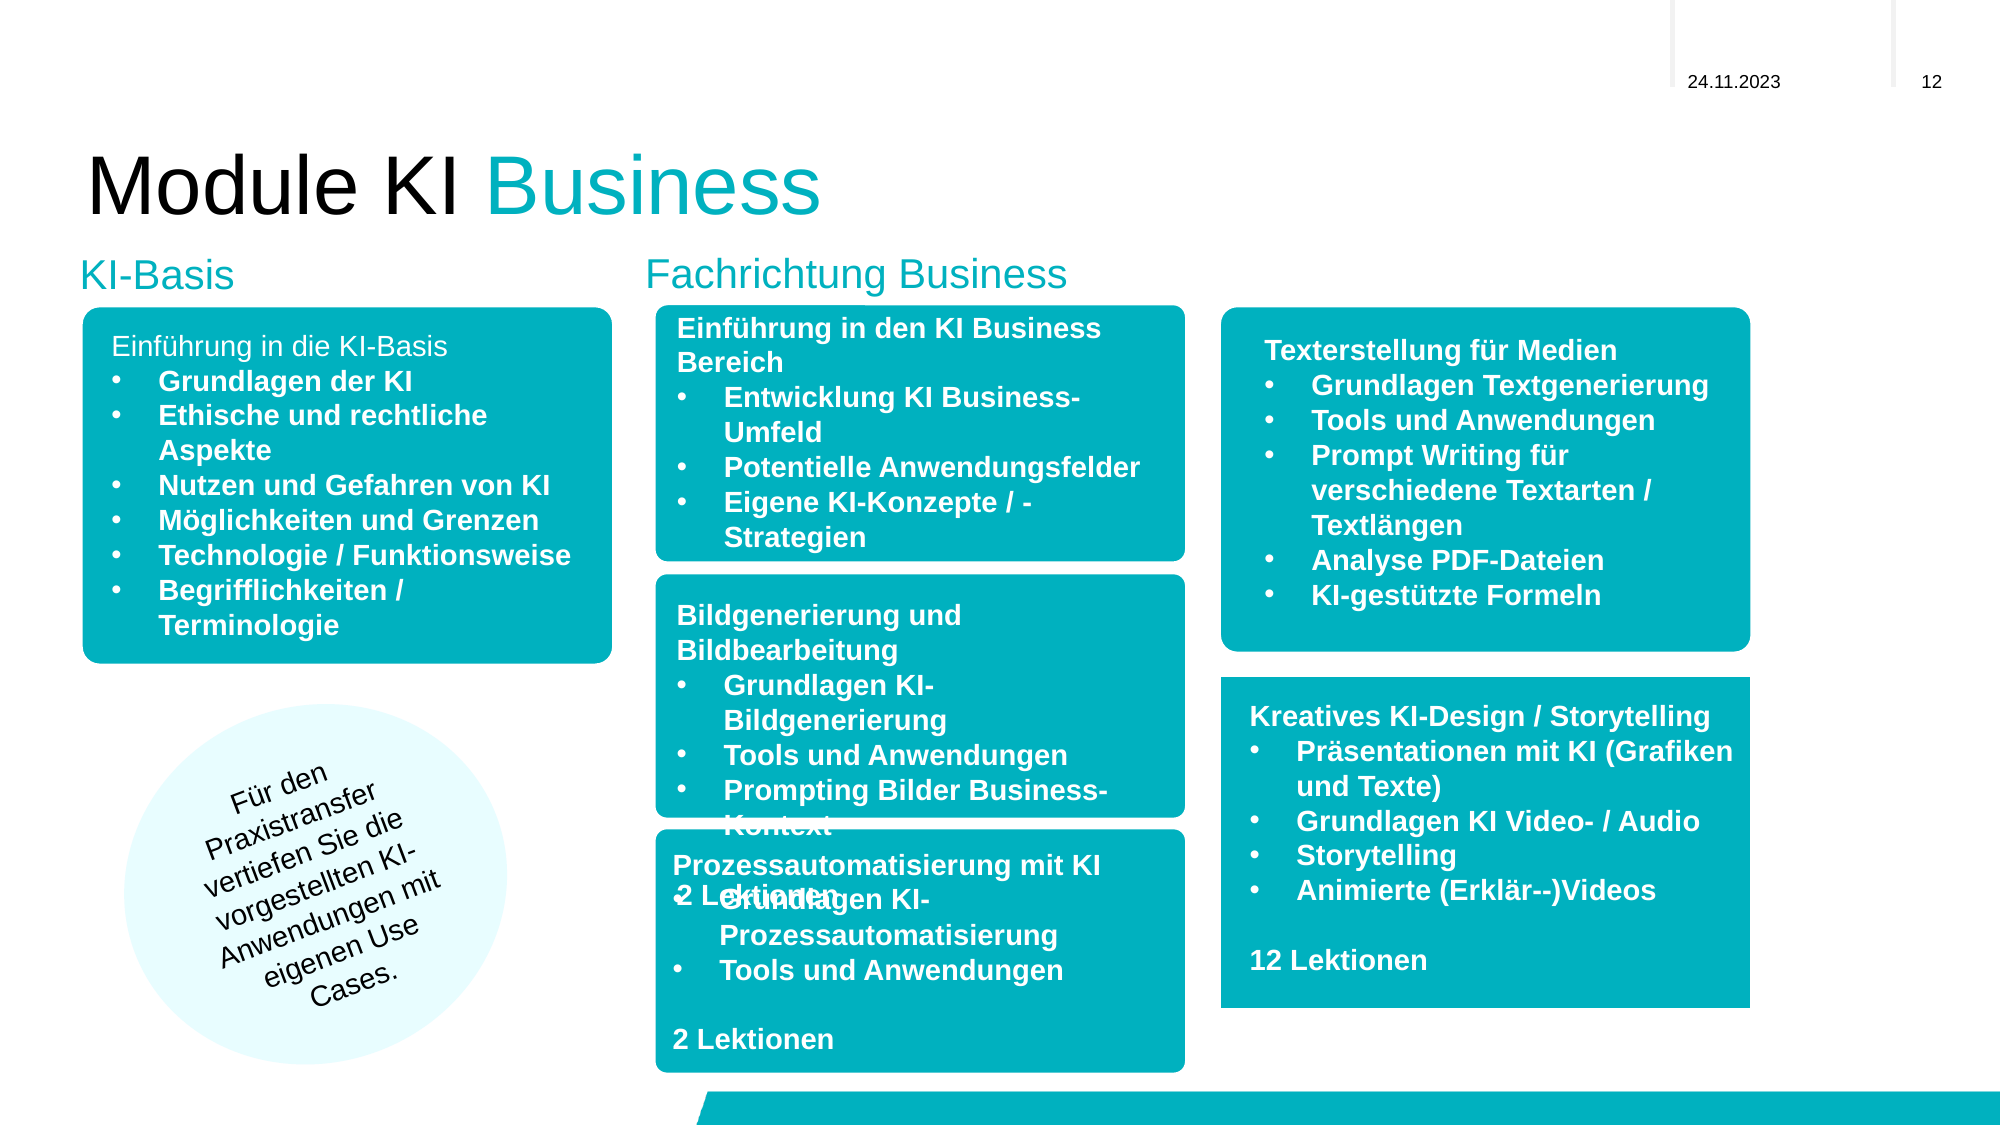

# Module KI Business
Fachrichtung Business
KI-Basis
Einführung in den KI Business Bereich
Entwicklung KI Business-Umfeld
Potentielle Anwendungsfelder
Eigene KI-Konzepte / -Strategien

12 Lektionen

Einführung in die KI-Basis
Grundlagen der KI
Ethische und rechtliche Aspekte
Nutzen und Gefahren von KI
Möglichkeiten und Grenzen
Technologie / Funktionsweise
Begrifflichkeiten / Terminologie

16 Lektionen
Texterstellung für Medien
Grundlagen Textgenerierung
Tools und Anwendungen
Prompt Writing für verschiedene Textarten / Textlängen
Analyse PDF-Dateien
KI-gestützte Formeln

12 Lektionen

Bildgenerierung und Bildbearbeitung
Grundlagen KI-Bildgenerierung
Tools und Anwendungen
Prompting Bilder Business-Kontext

2 Lektionen

Kreatives KI-Design / Storytelling
Präsentationen mit KI (Grafiken und Texte)
Grundlagen KI Video- / Audio
Storytelling
Animierte (Erklär--)Videos

12 Lektionen
Für den Praxistransfer vertiefen Sie die vorgestellten KI-Anwendungen mit eigenen Use Cases.

Prozessautomatisierung mit KI
Grundlagen KI-Prozessautomatisierung
Tools und Anwendungen

2 Lektionen